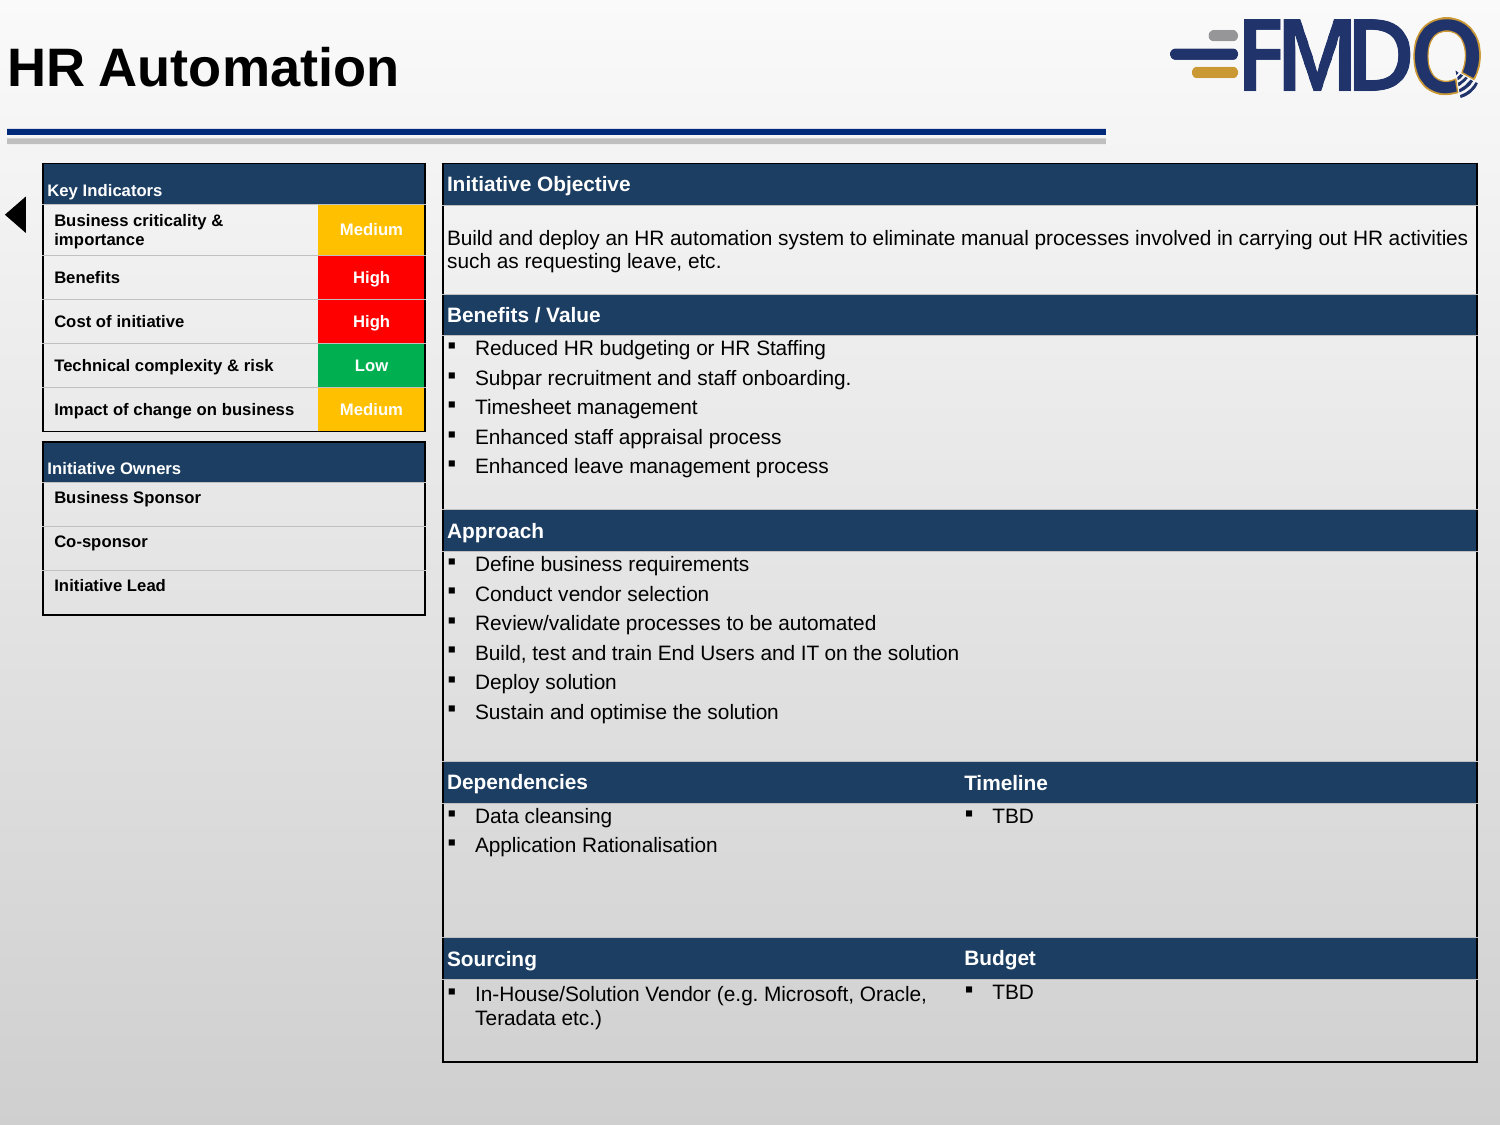

HR Automation
| Key Indicators |  |
| --- | --- |
| Business criticality & importance | Medium |
| Benefits | High |
| Cost of initiative | High |
| Technical complexity & risk | Low |
| Impact of change on business | Medium |
| Initiative Objective |  |
| --- | --- |
| Build and deploy an HR automation system to eliminate manual processes involved in carrying out HR activities such as requesting leave, etc. |  |
| Benefits / Value |  |
| Reduced HR budgeting or HR Staffing Subpar recruitment and staff onboarding. Timesheet management Enhanced staff appraisal process Enhanced leave management process |  |
| Approach |  |
| Define business requirements Conduct vendor selection Review/validate processes to be automated Build, test and train End Users and IT on the solution Deploy solution Sustain and optimise the solution |  |
| Dependencies | Timeline |
| Data cleansing Application Rationalisation | TBD |
| Sourcing | Budget |
| In-House/Solution Vendor (e.g. Microsoft, Oracle, Teradata etc.) | TBD |

| Initiative Owners |  |
| --- | --- |
| Business Sponsor |  |
| Co-sponsor |  |
| Initiative Lead |  |